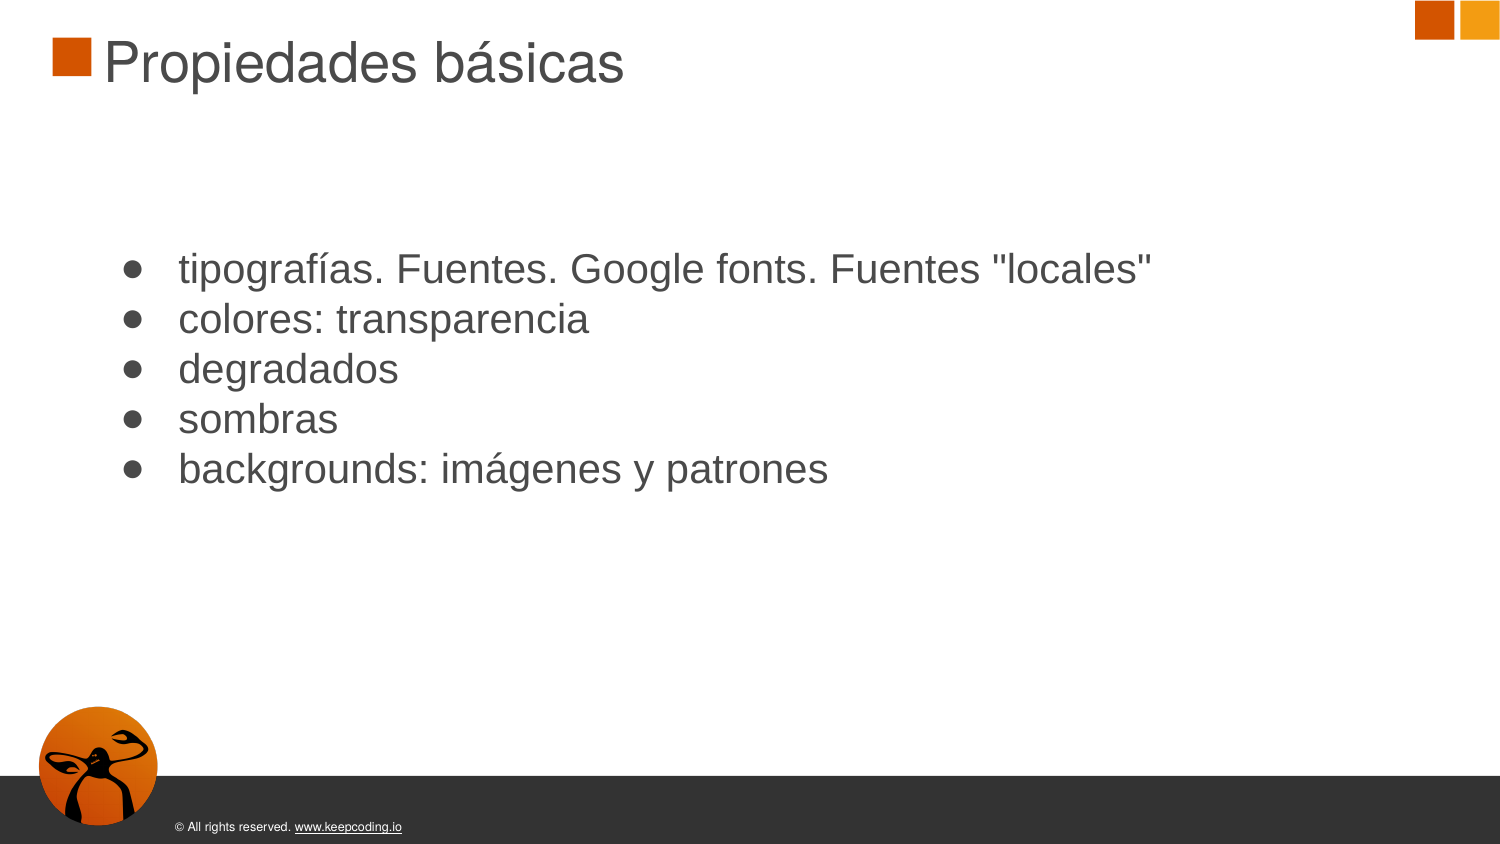

# Propiedades básicas
tipografías. Fuentes. Google fonts. Fuentes "locales"
colores: transparencia
degradados
sombras
backgrounds: imágenes y patrones